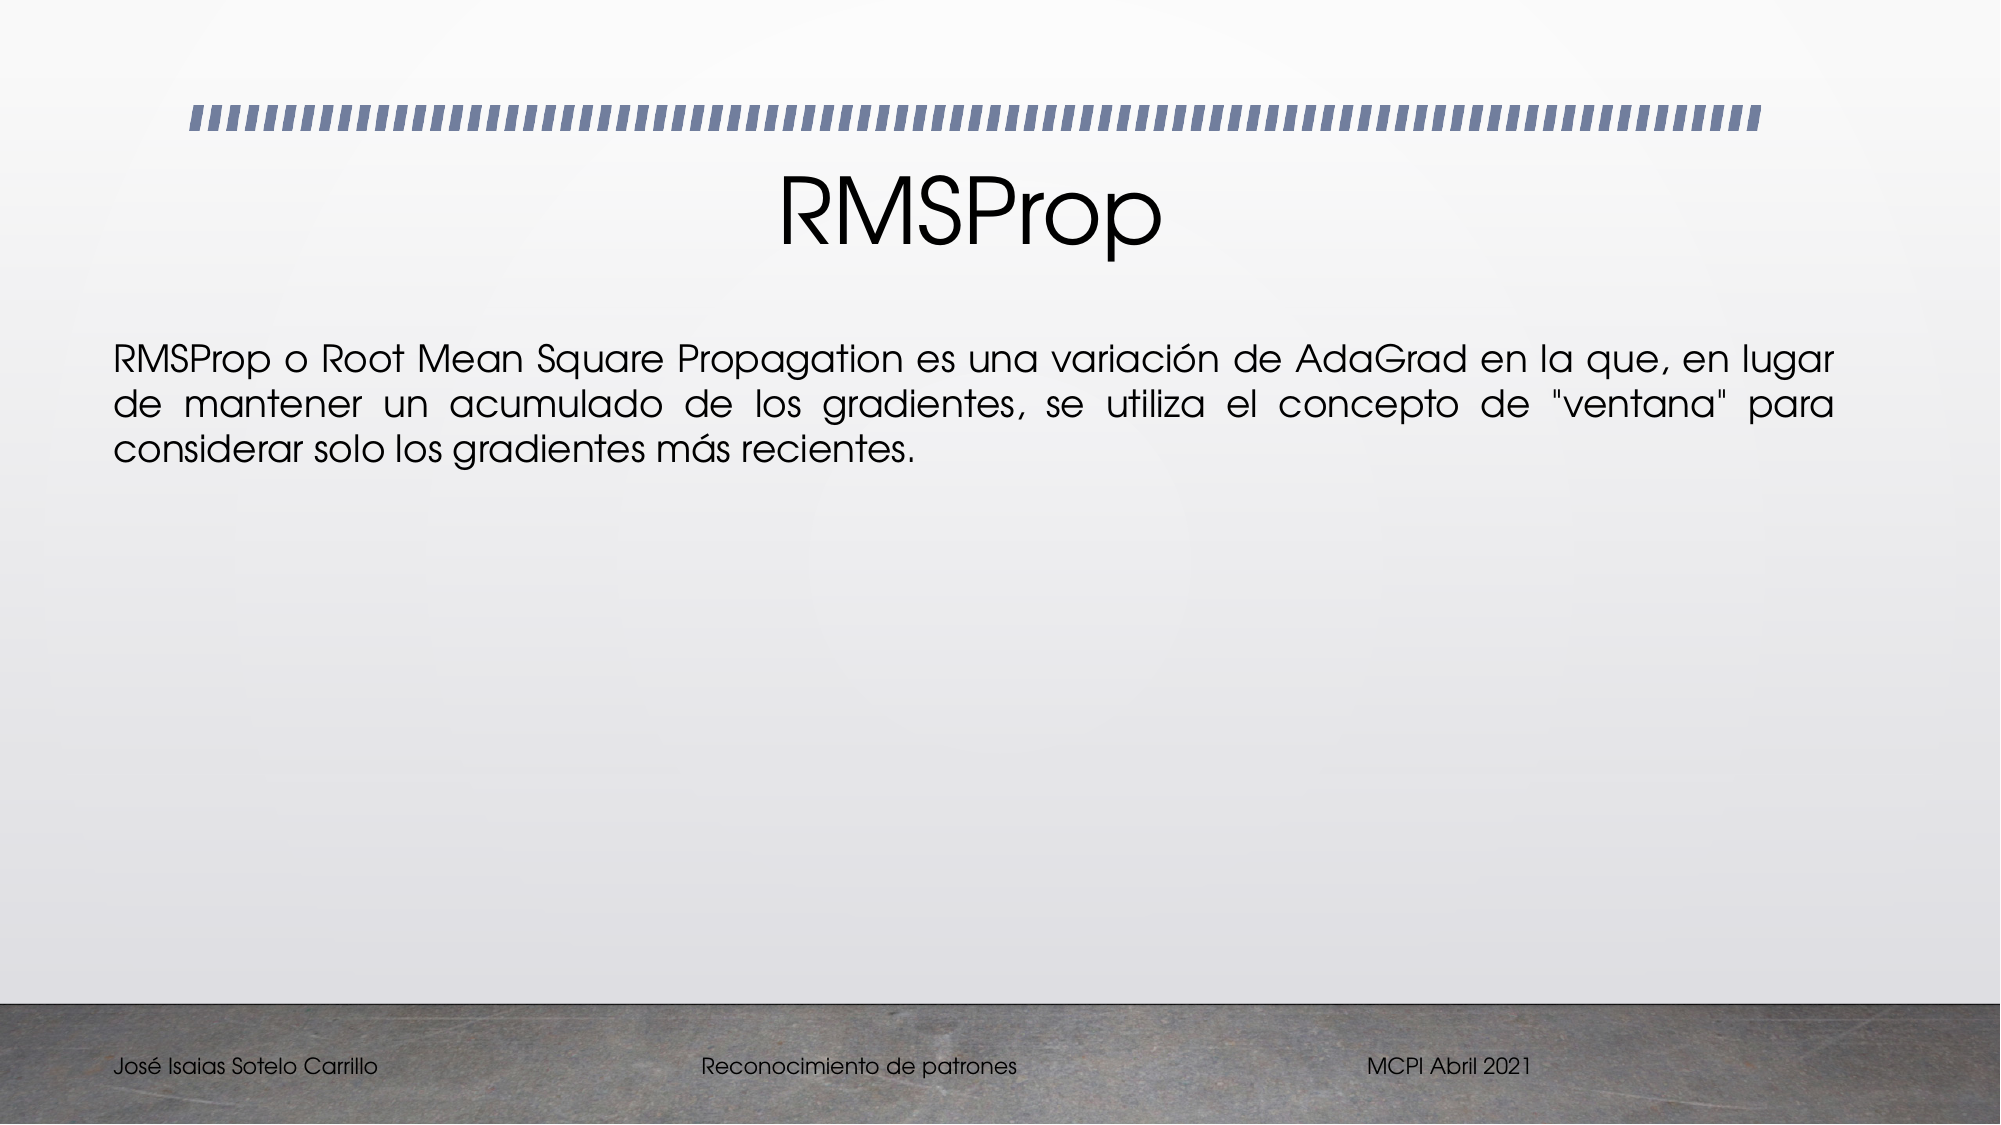

# RMSProp
RMSProp o Root Mean Square Propagation es una variación de AdaGrad en la que, en lugar de mantener un acumulado de los gradientes, se utiliza el concepto de "ventana" para considerar solo los gradientes más recientes.
José Isaias Sotelo Carrillo
MCPI Abril 2021
Reconocimiento de patrones